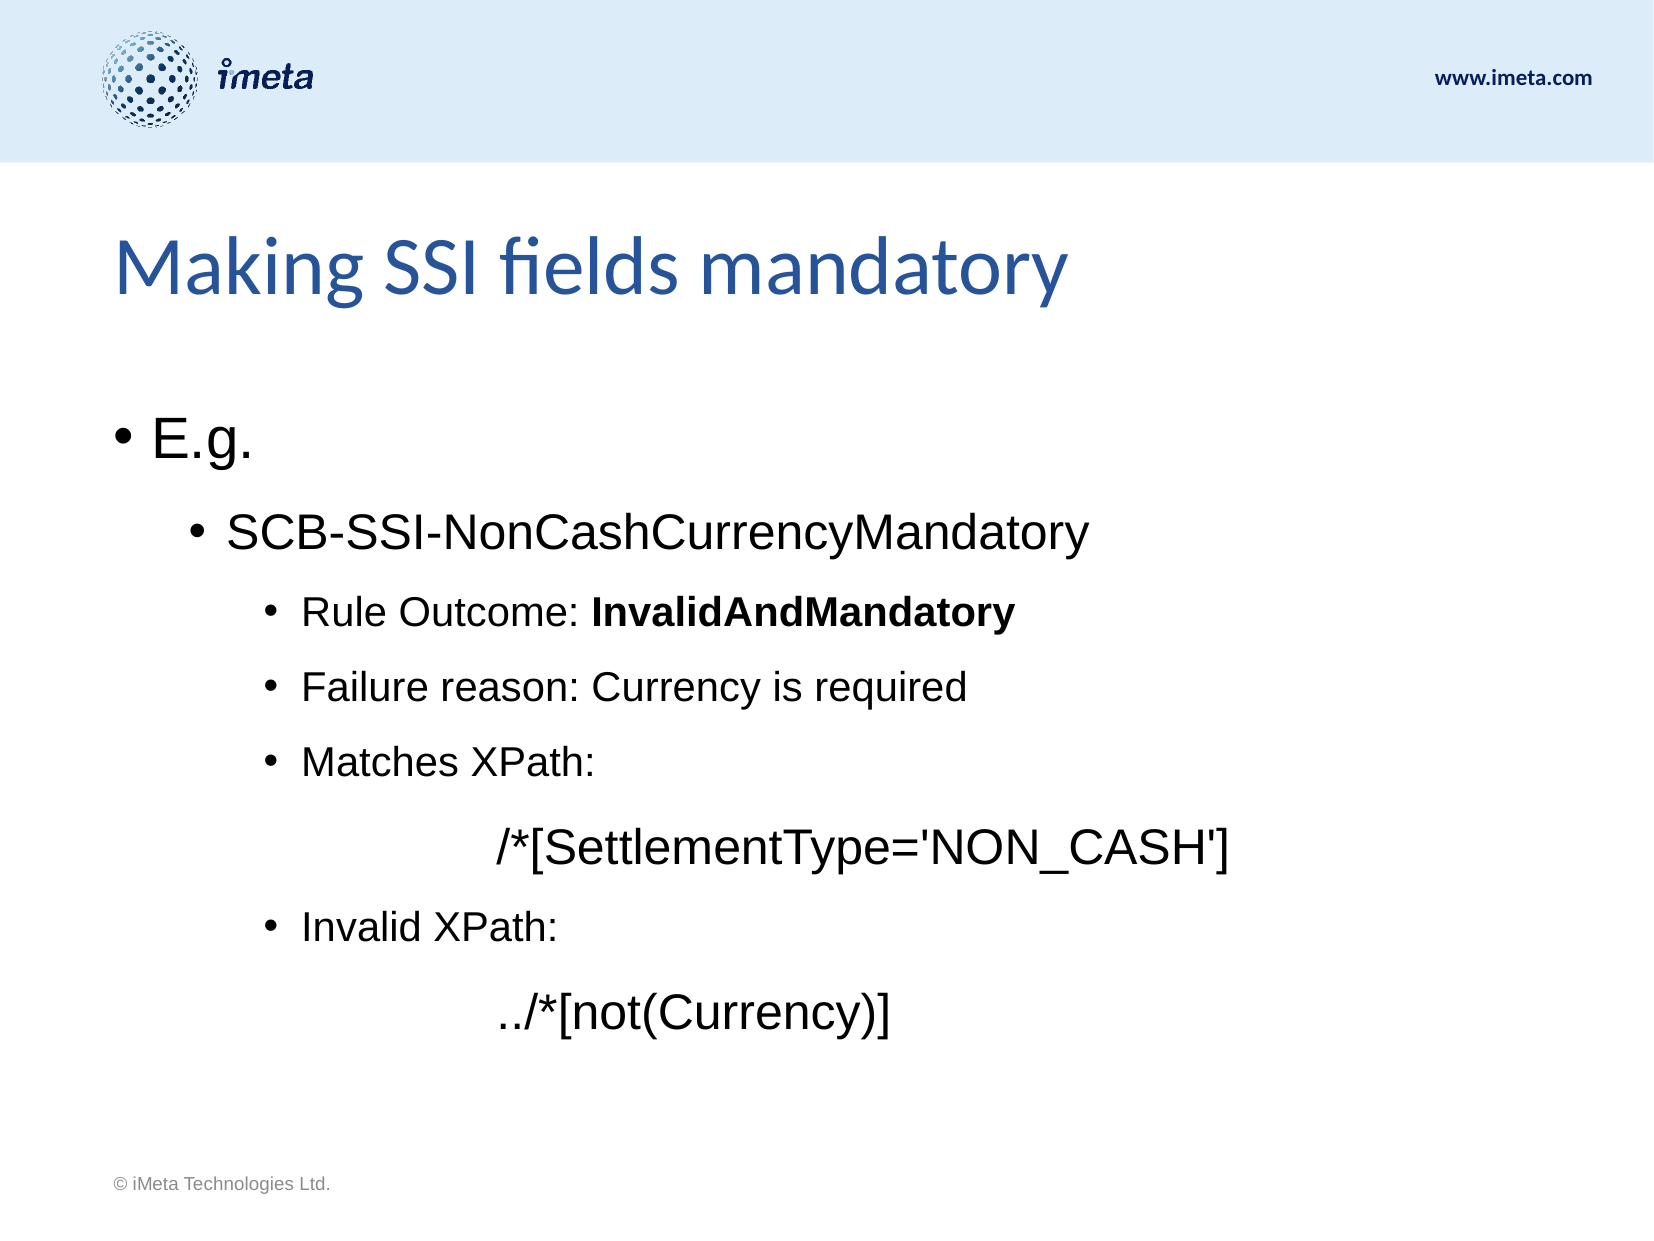

# Making SSI fields mandatory
E.g.
SCB-SSI-NonCashCurrencyMandatory
Rule Outcome: InvalidAndMandatory
Failure reason: Currency is required
Matches XPath:
		/*[SettlementType='NON_CASH']
Invalid XPath:
		../*[not(Currency)]
© iMeta Technologies Ltd.